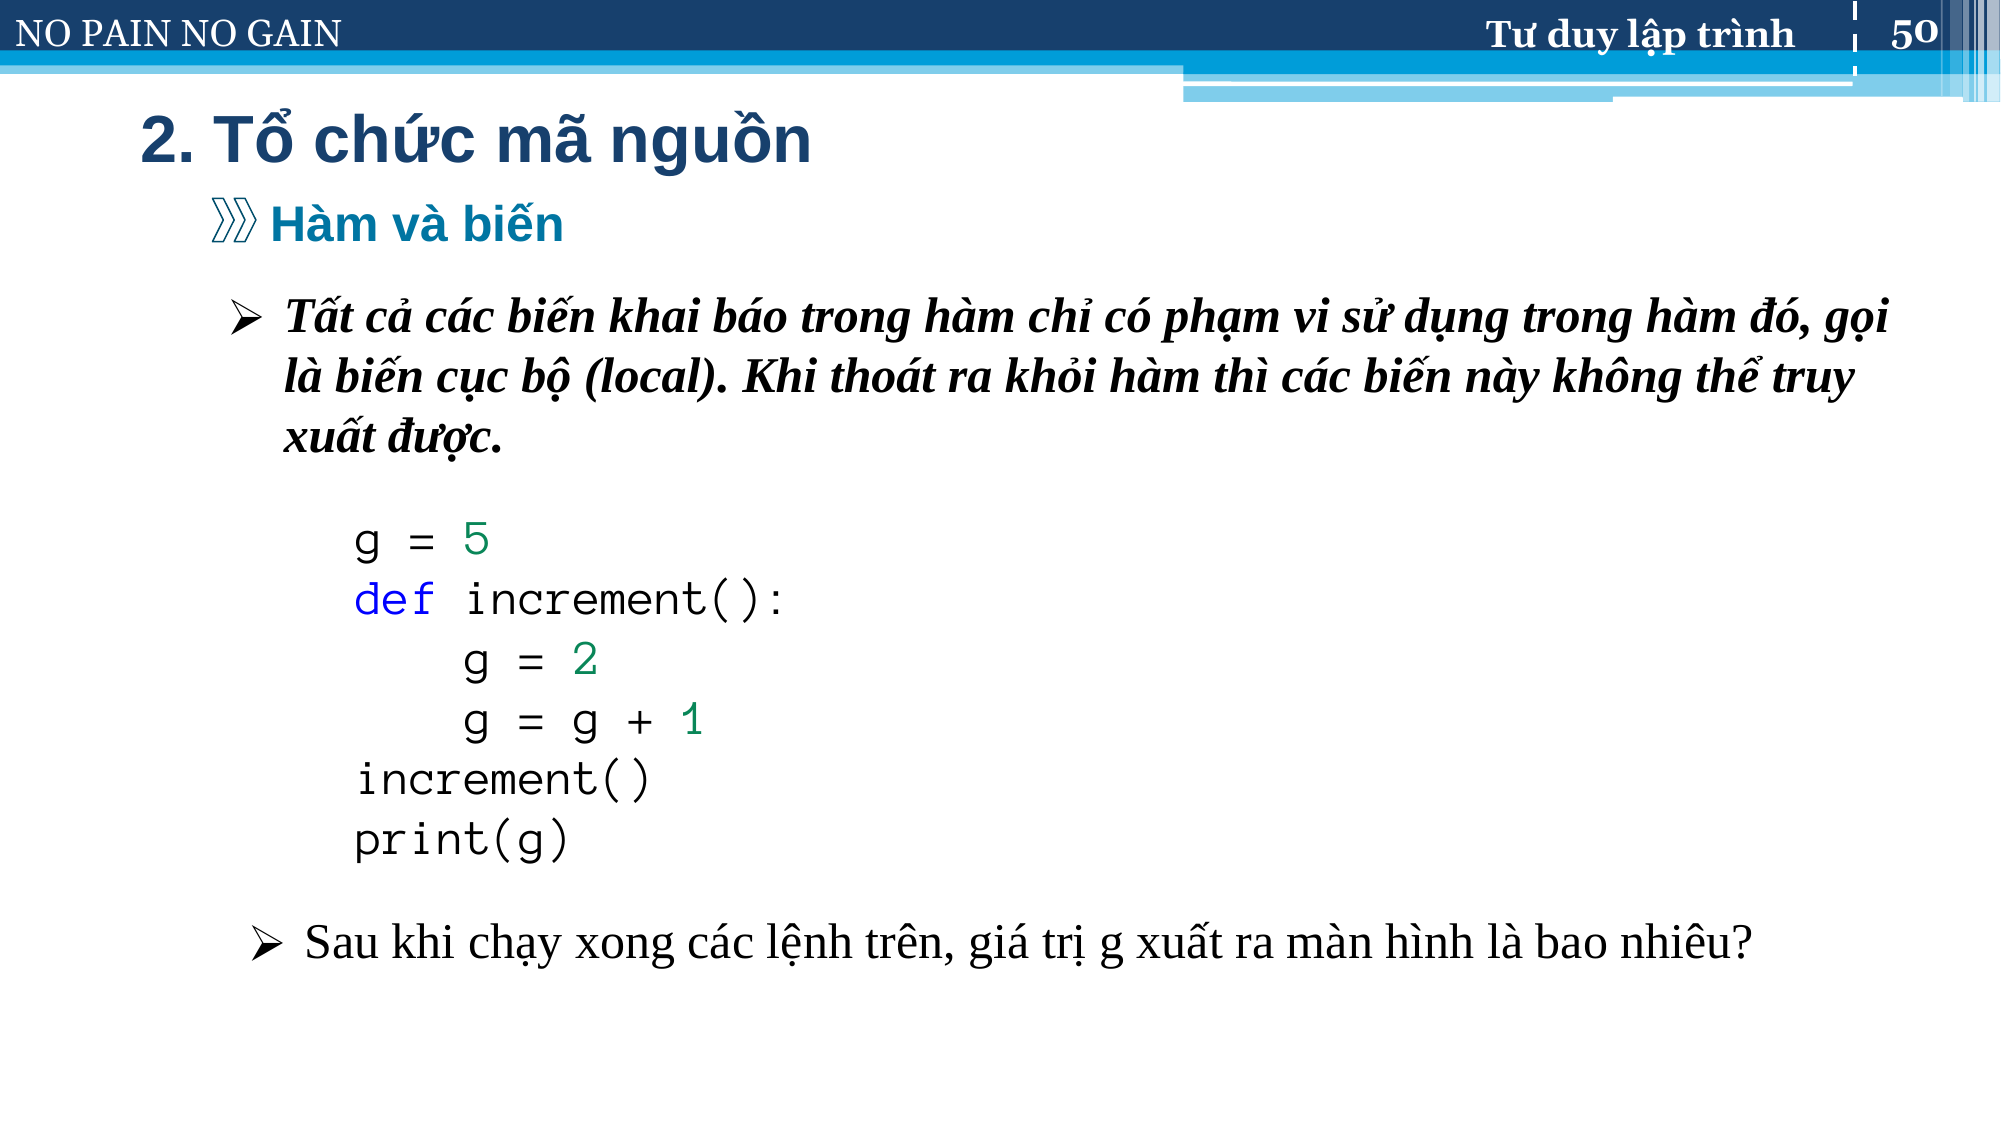

50
# 2. Tổ chức mã nguồn
Hàm và biến

Tất cả các biến khai báo trong hàm chỉ có phạm vi sử dụng trong hàm đó, gọi là biến cục bộ (local). Khi thoát ra khỏi hàm thì các biến này không thể truy xuất được.
g = 5
def increment():
    g = 2
    g = g + 1
increment()
print(g)
Sau khi chạy xong các lệnh trên, giá trị g xuất ra màn hình là bao nhiêu?